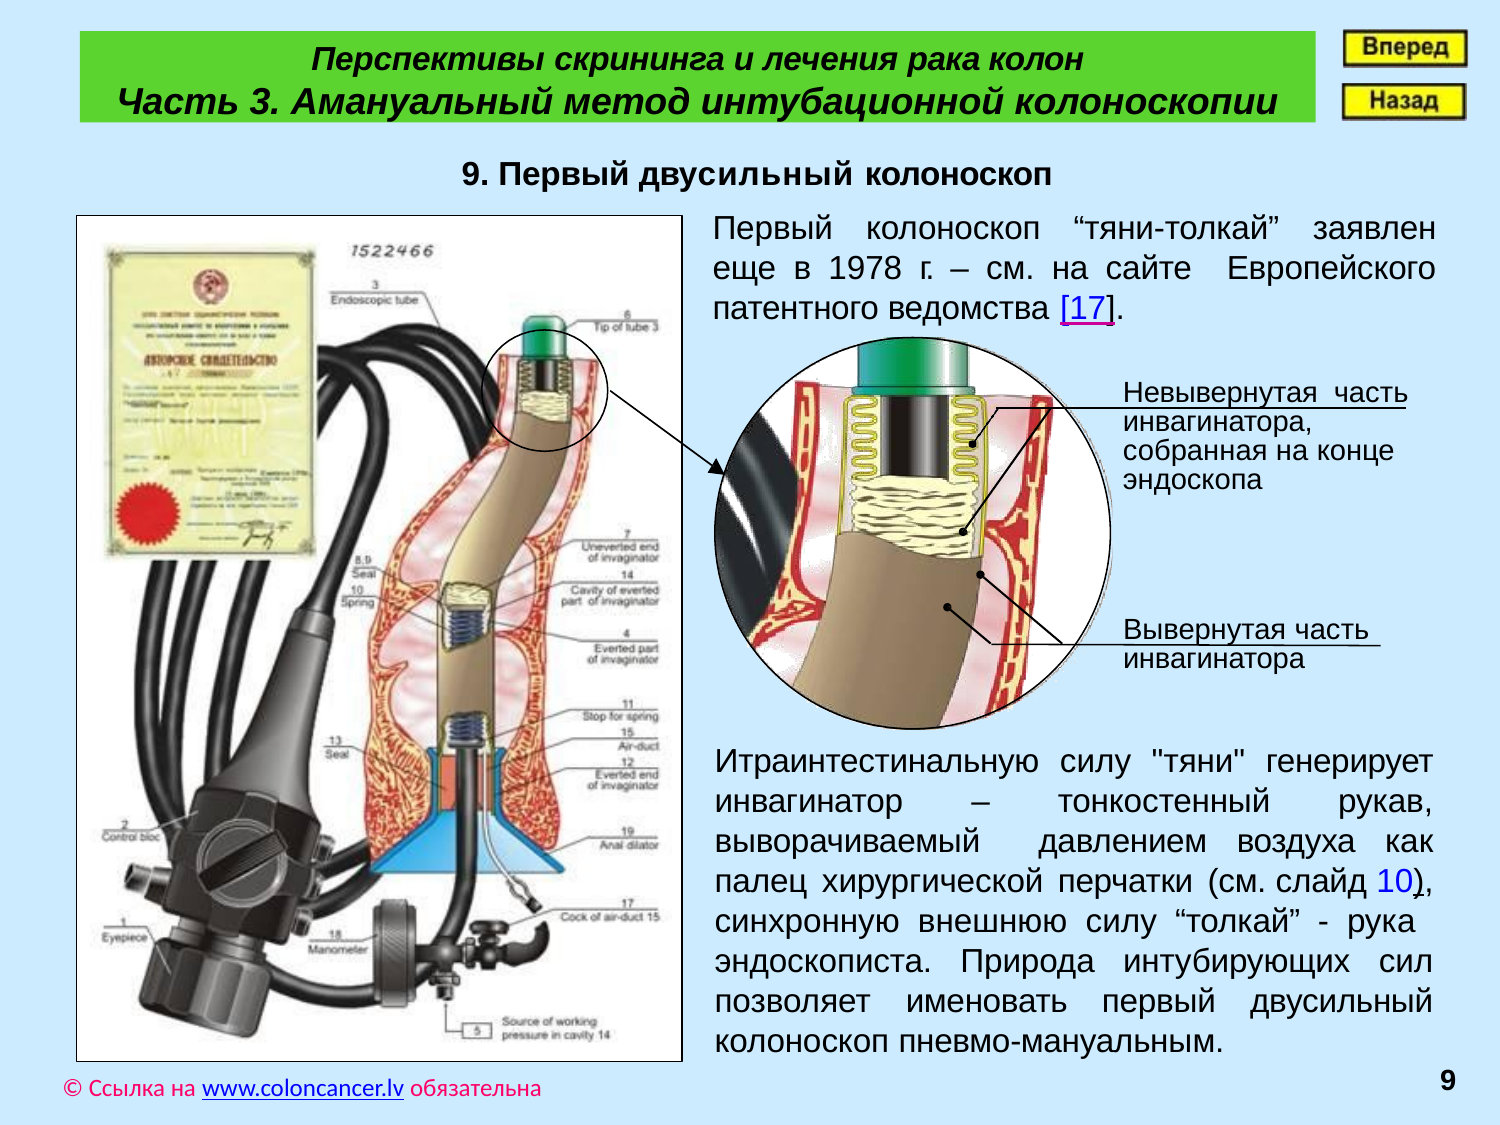

Перспективы скрининга и лечения рака колон
Часть 3. Амануальный метод интубационной колоноскопии

9. Первый двусильный колоноскоп
Первый колоноскоп “тяни-толкай” заявлен еще в 1978 г. – см. на сайте  Eвропейского патентного ведомства [17].

Невывернутая  часть инвагинатора,
собранная на конце  эндоскопа

Вывернутая часть инвагинатора
Итраинтестинальную силу "тяни" генерирует инвагинатор – тонкостенный рукав, выворачиваемый  давлением воздуха как палец хирургической перчатки (см. слайд 10), синхронную внешнюю силу “толкай” - рука  эндоскописта. Природа интубирующих сил позволяет именовать первый двусильный колоноскоп пневмо-мануальным.
9
© Ссылка на www.coloncancer.lv обязательна